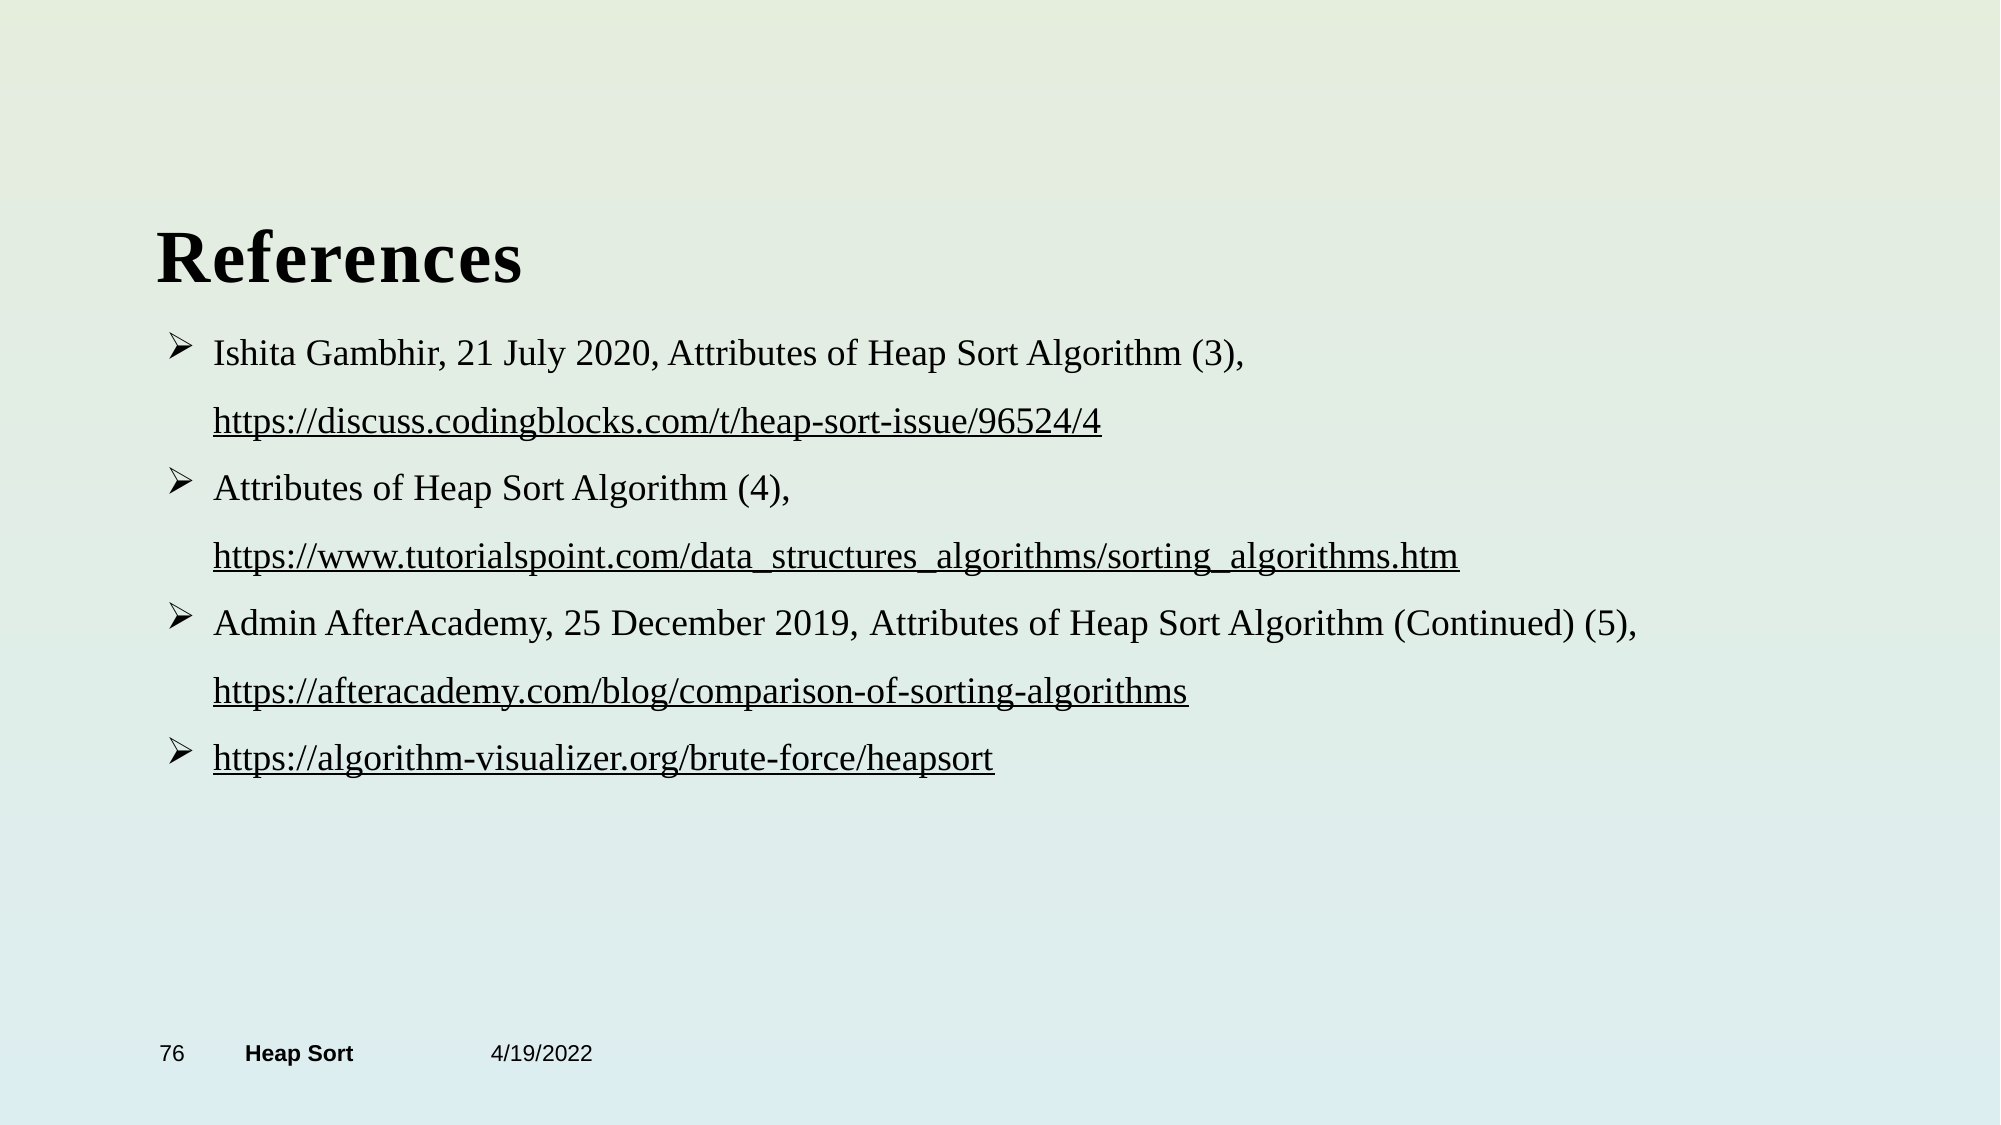

# References
Ishita Gambhir, 21 July 2020, Attributes of Heap Sort Algorithm (3), https://discuss.codingblocks.com/t/heap-sort-issue/96524/4
Attributes of Heap Sort Algorithm (4), https://www.tutorialspoint.com/data_structures_algorithms/sorting_algorithms.htm
Admin AfterAcademy, 25 December 2019, Attributes of Heap Sort Algorithm (Continued) (5), https://afteracademy.com/blog/comparison-of-sorting-algorithms
https://algorithm-visualizer.org/brute-force/heapsort
76
Heap Sort
4/19/2022